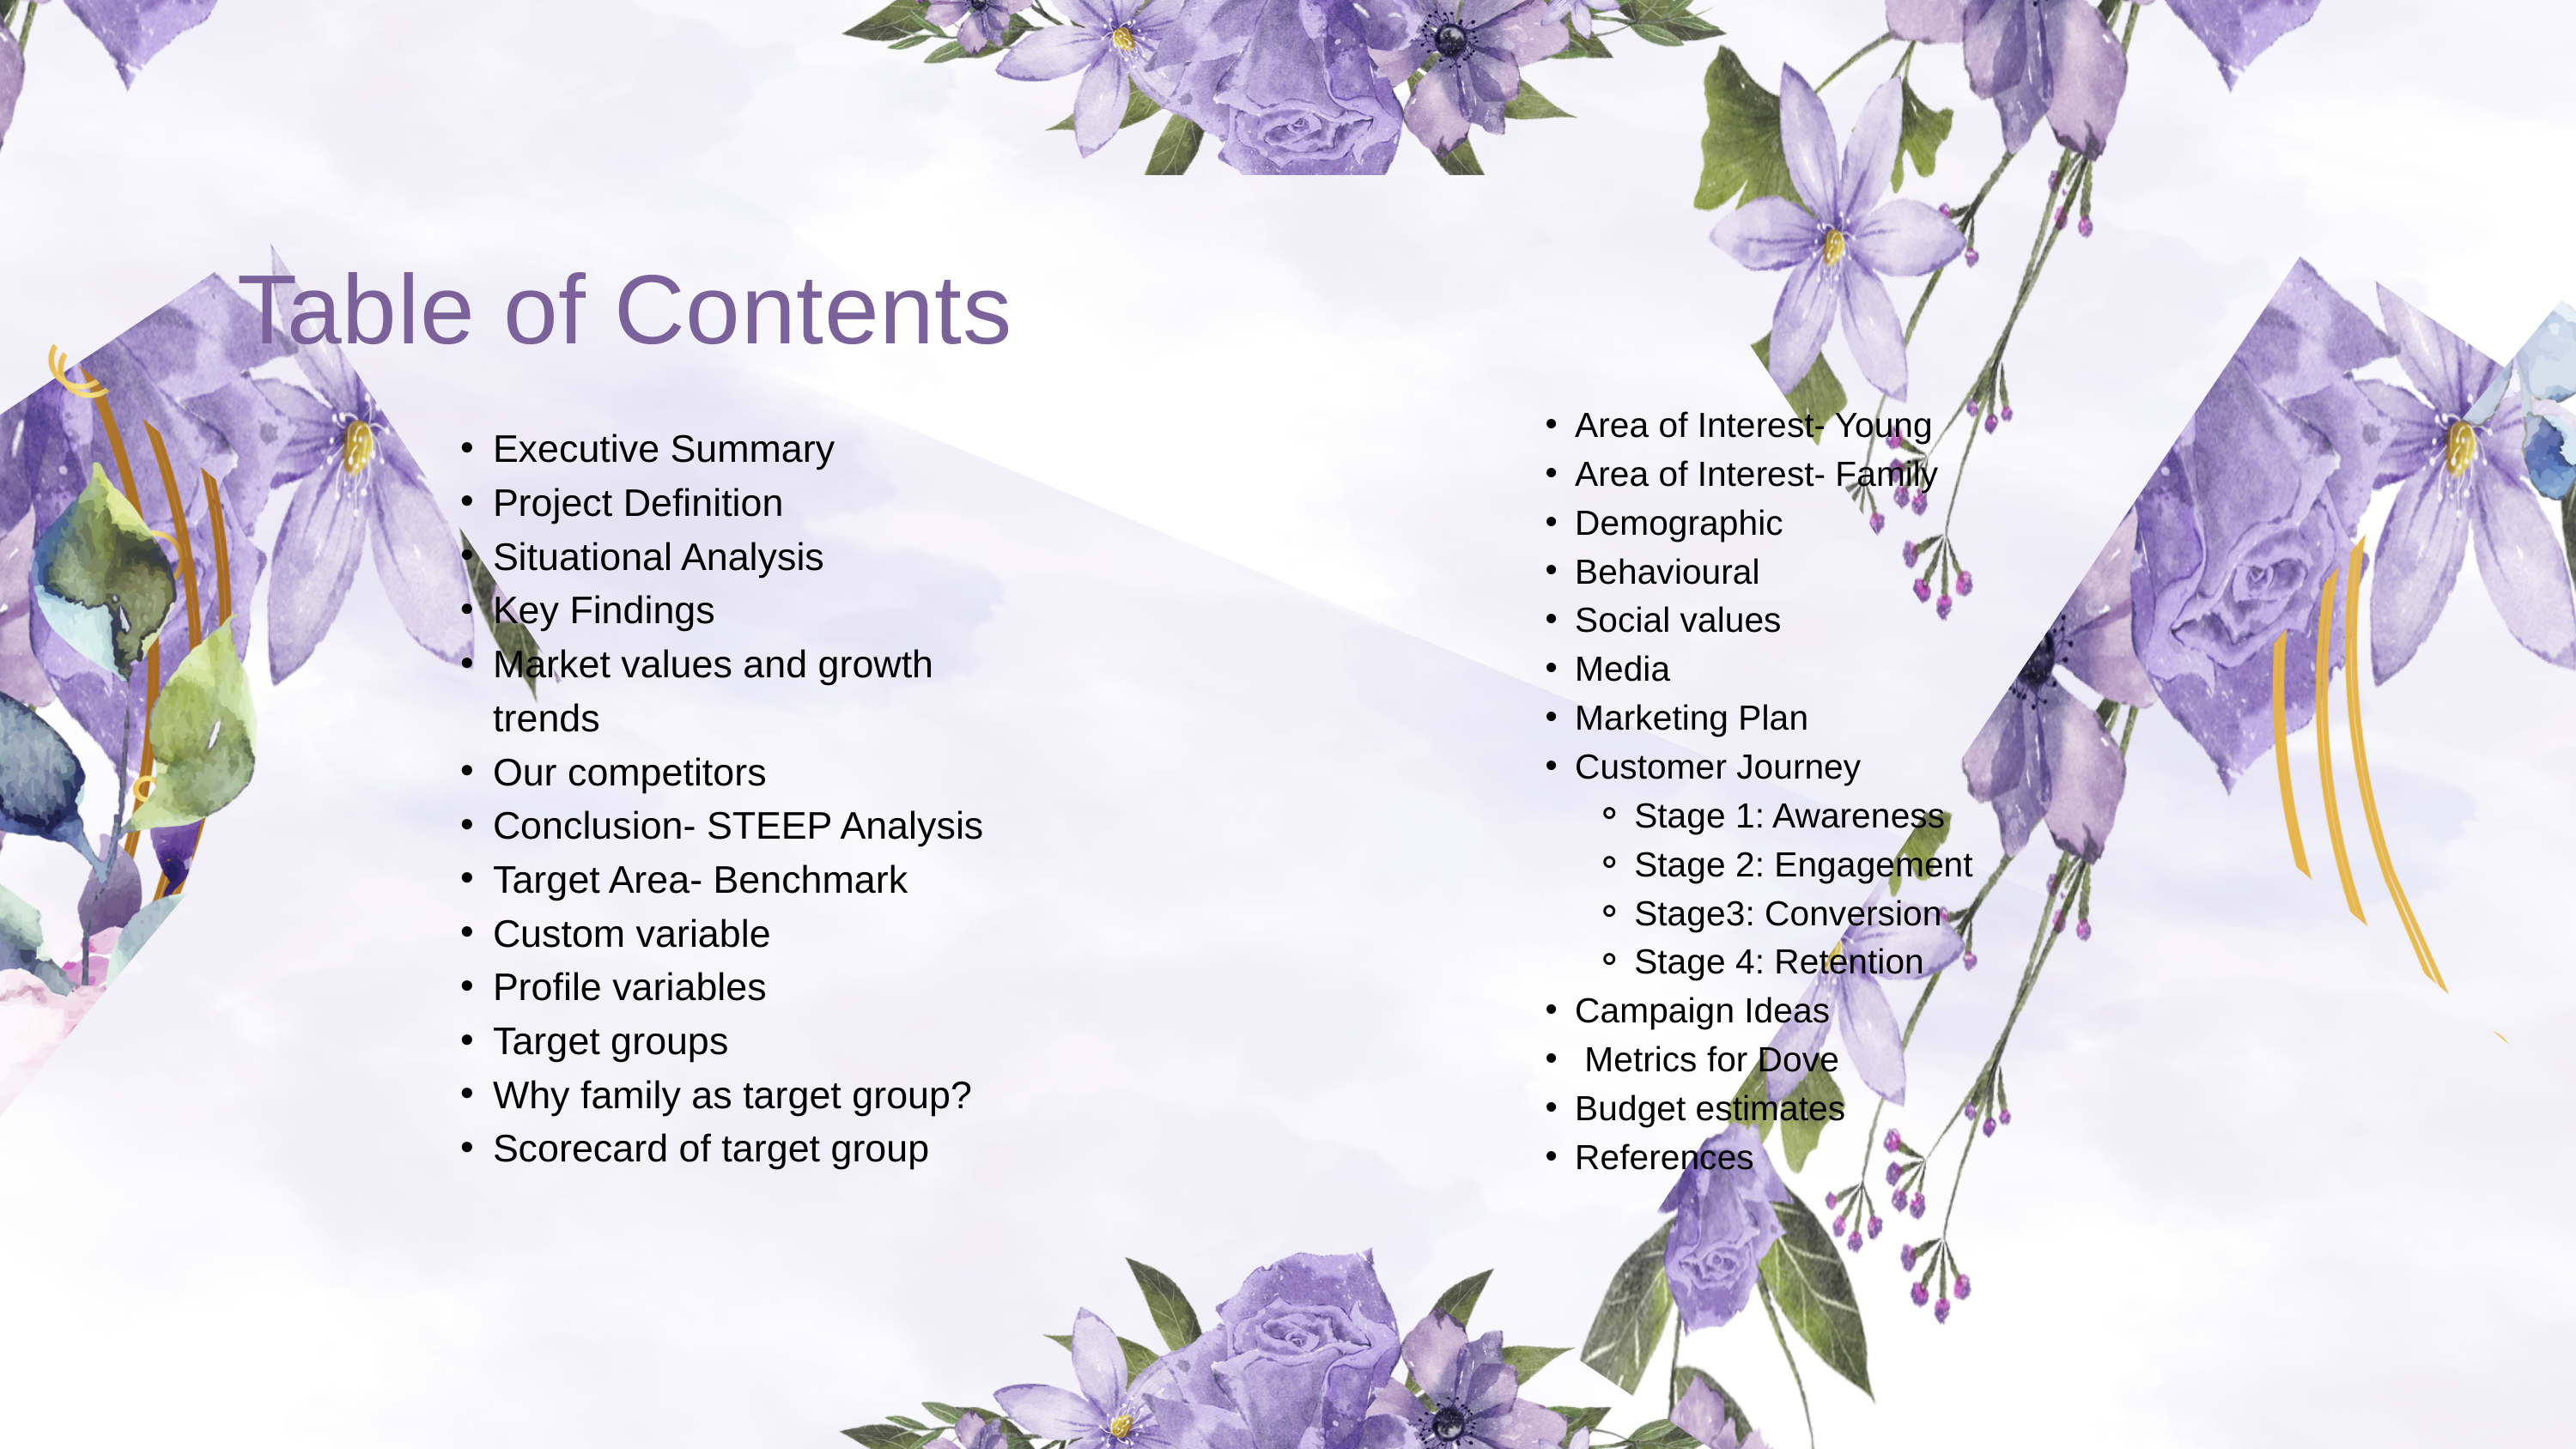

Table of Contents

Area of Interest- Young
Area of Interest- Family
Demographic
Behavioural
Social values
Media
Marketing Plan
Customer Journey
Stage 1: Awareness
Stage 2: Engagement
Stage3: Conversion
Stage 4: Retention
Campaign Ideas
 Metrics for Dove
Budget estimates
References
Executive Summary
Project Definition
Situational Analysis
Key Findings
Market values and growth trends
Our competitors
Conclusion- STEEP Analysis
Target Area- Benchmark
Custom variable
Profile variables
Target groups
Why family as target group?
Scorecard of target group